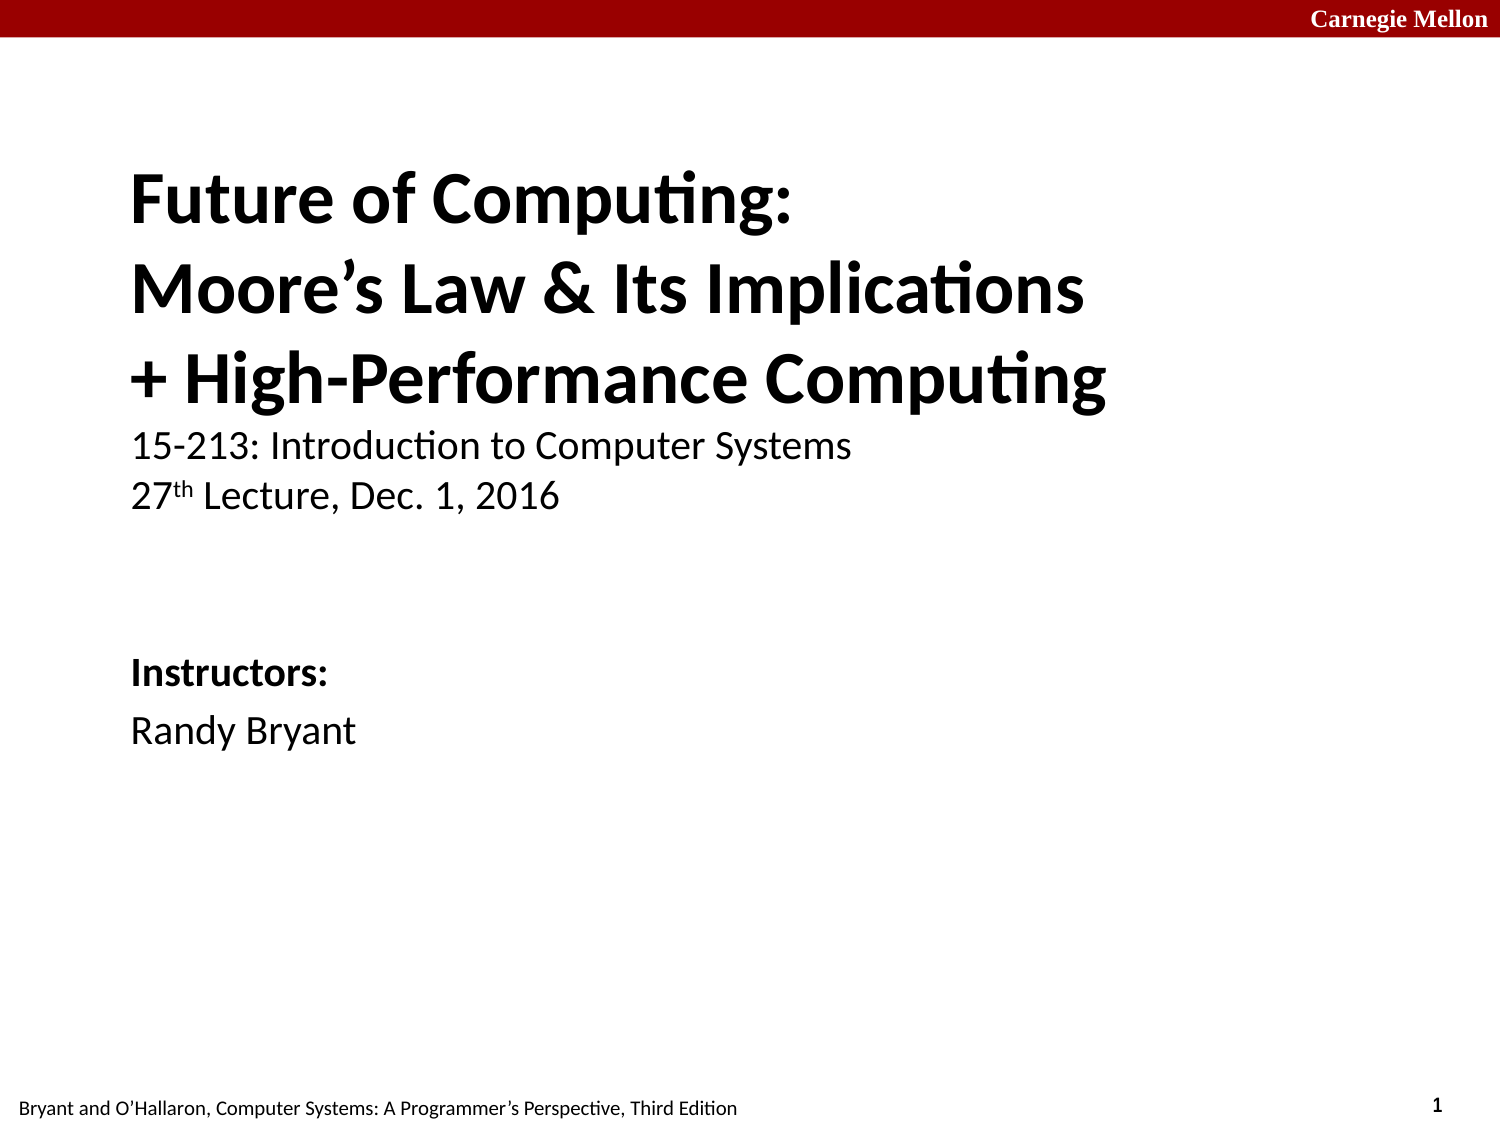

# Future of Computing: Moore’s Law & Its Implications + High-Performance Computing 15-213: Introduction to Computer Systems 27th Lecture, Dec. 1, 2016
Instructors:
Randy Bryant